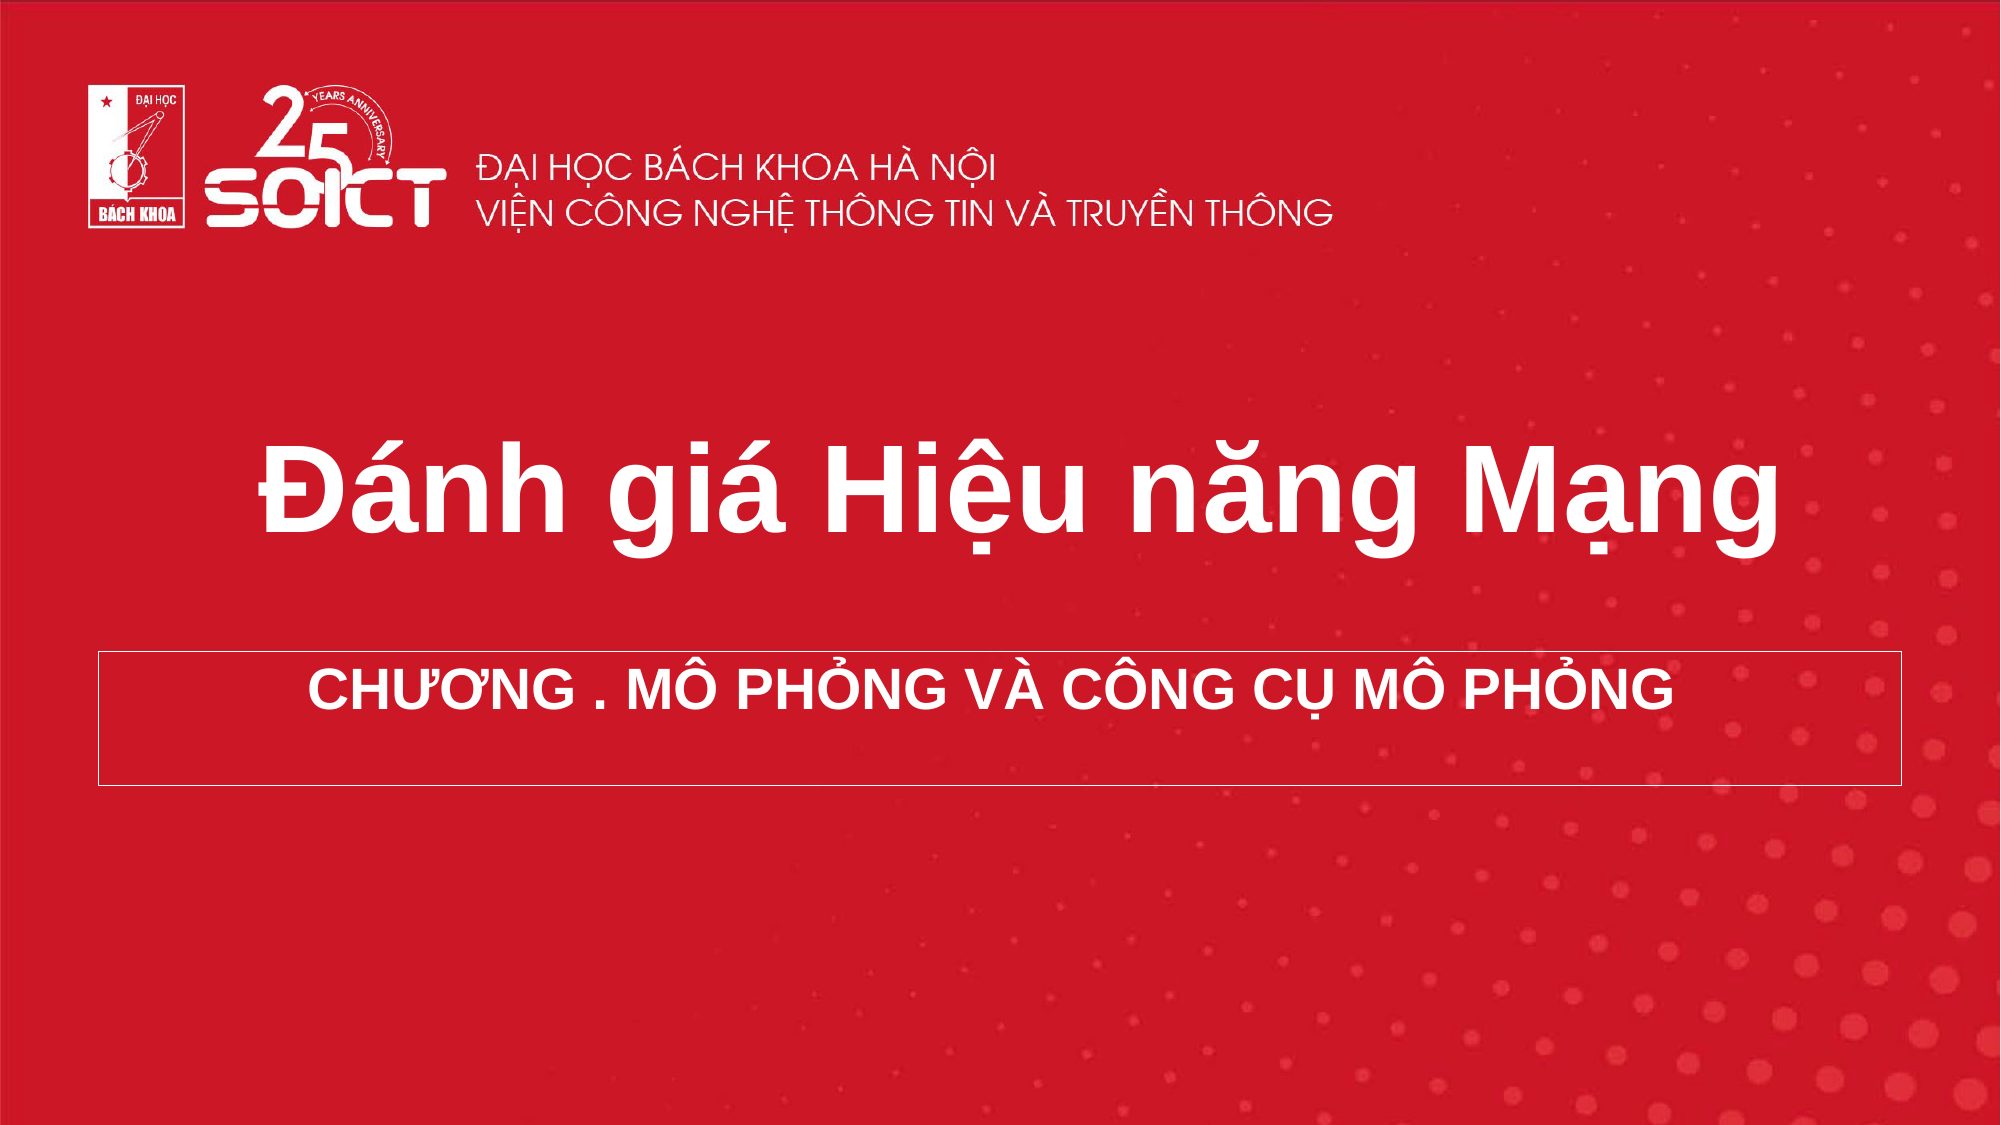

# Đánh giá Hiệu năng Mạng
CHƯƠNG . MÔ PHỎNG VÀ CÔNG CỤ MÔ PHỎNG